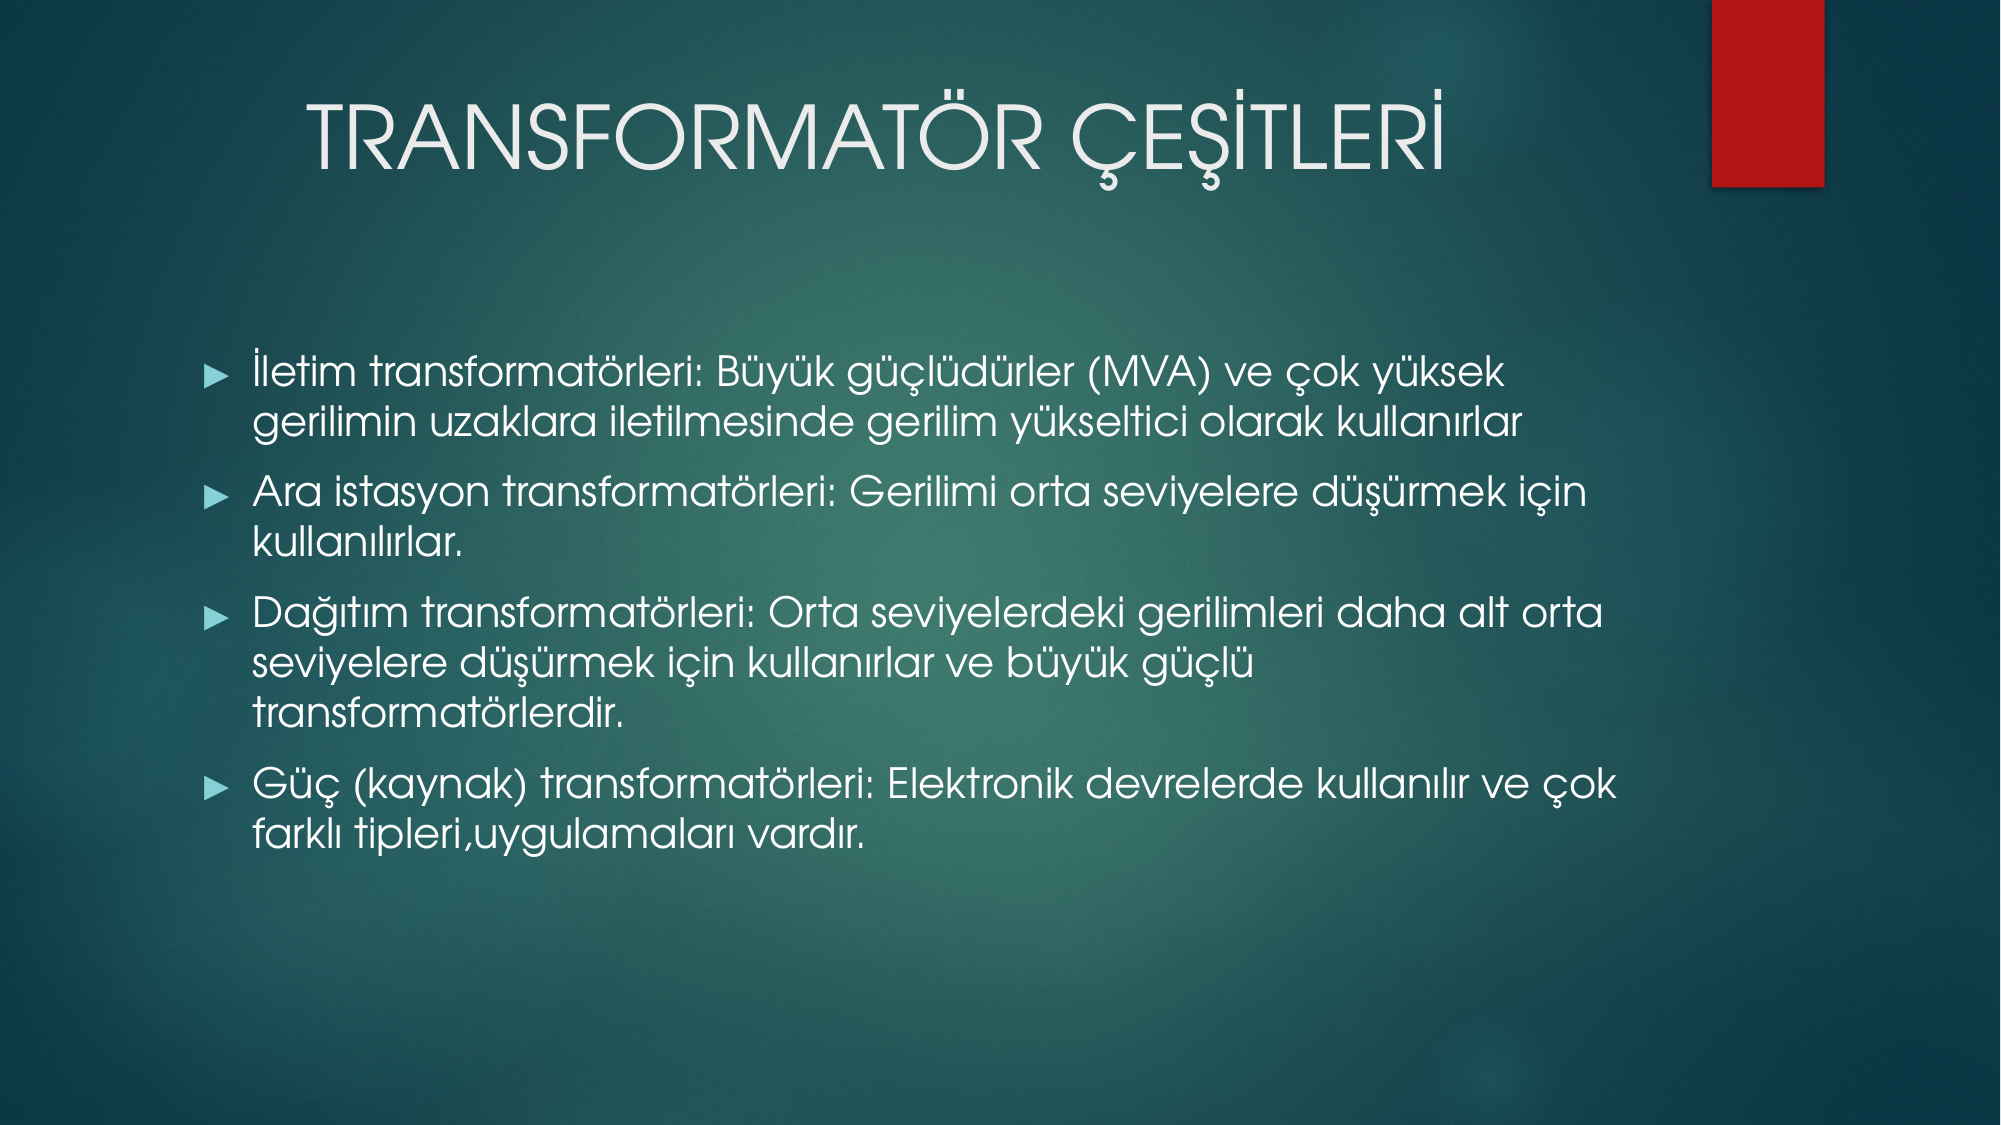

# TRANSFORMATÖR ÇEŞİTLERİ
İletim transformatörleri: Büyük güçlüdürler (MVA) ve çok yüksek gerilimin uzaklara iletilmesinde gerilim yükseltici olarak kullanırlar
Ara istasyon transformatörleri: Gerilimi orta seviyelere düşürmek için kullanılırlar.
Dağıtım transformatörleri: Orta seviyelerdeki gerilimleri daha alt orta seviyelere düşürmek için kullanırlar ve büyük güçlü transformatörlerdir.
Güç (kaynak) transformatörleri: Elektronik devrelerde kullanılır ve çok farklı tipleri,uygulamaları vardır.